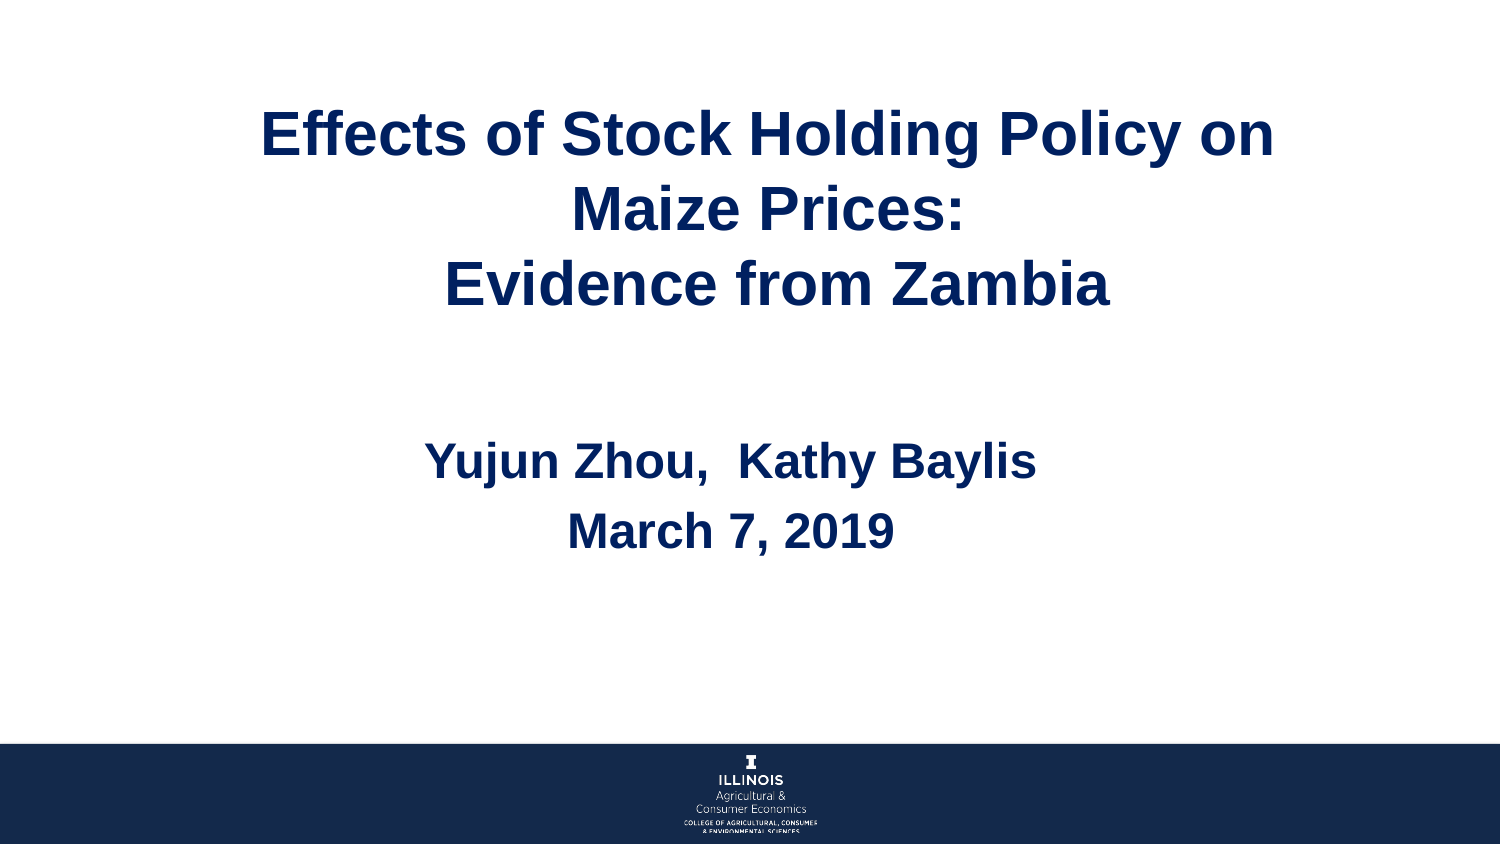

Effects of Stock Holding Policy on Maize Prices:
 Evidence from Zambia
Yujun Zhou,  Kathy Baylis
March 7, 2019